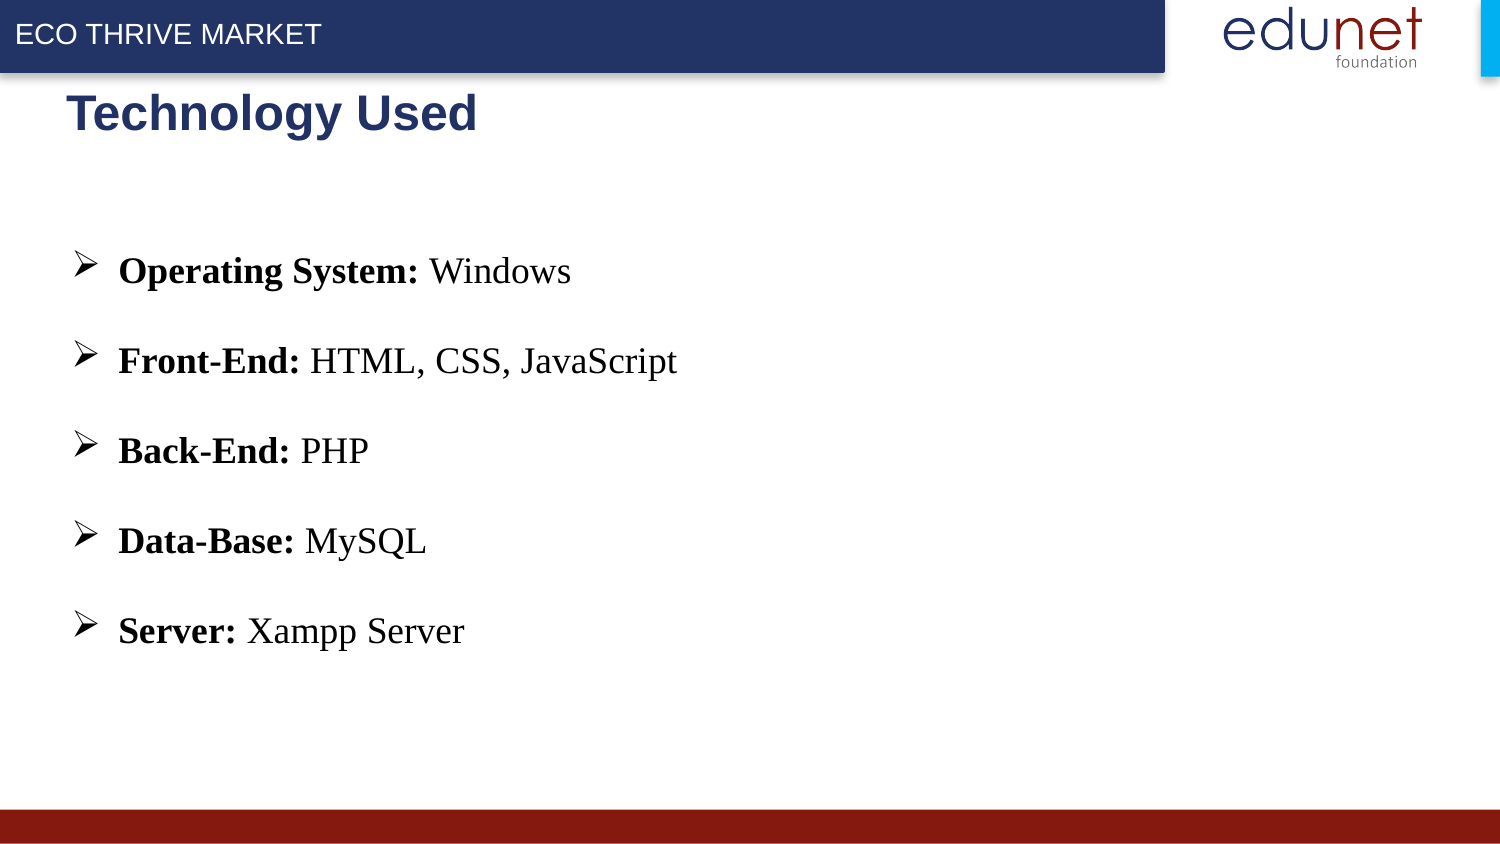

# Technology Used
Operating System: Windows​
Front-End: HTML, CSS, JavaScript​
Back-End: PHP
Data-Base: MySQL​
Server: Xampp Server